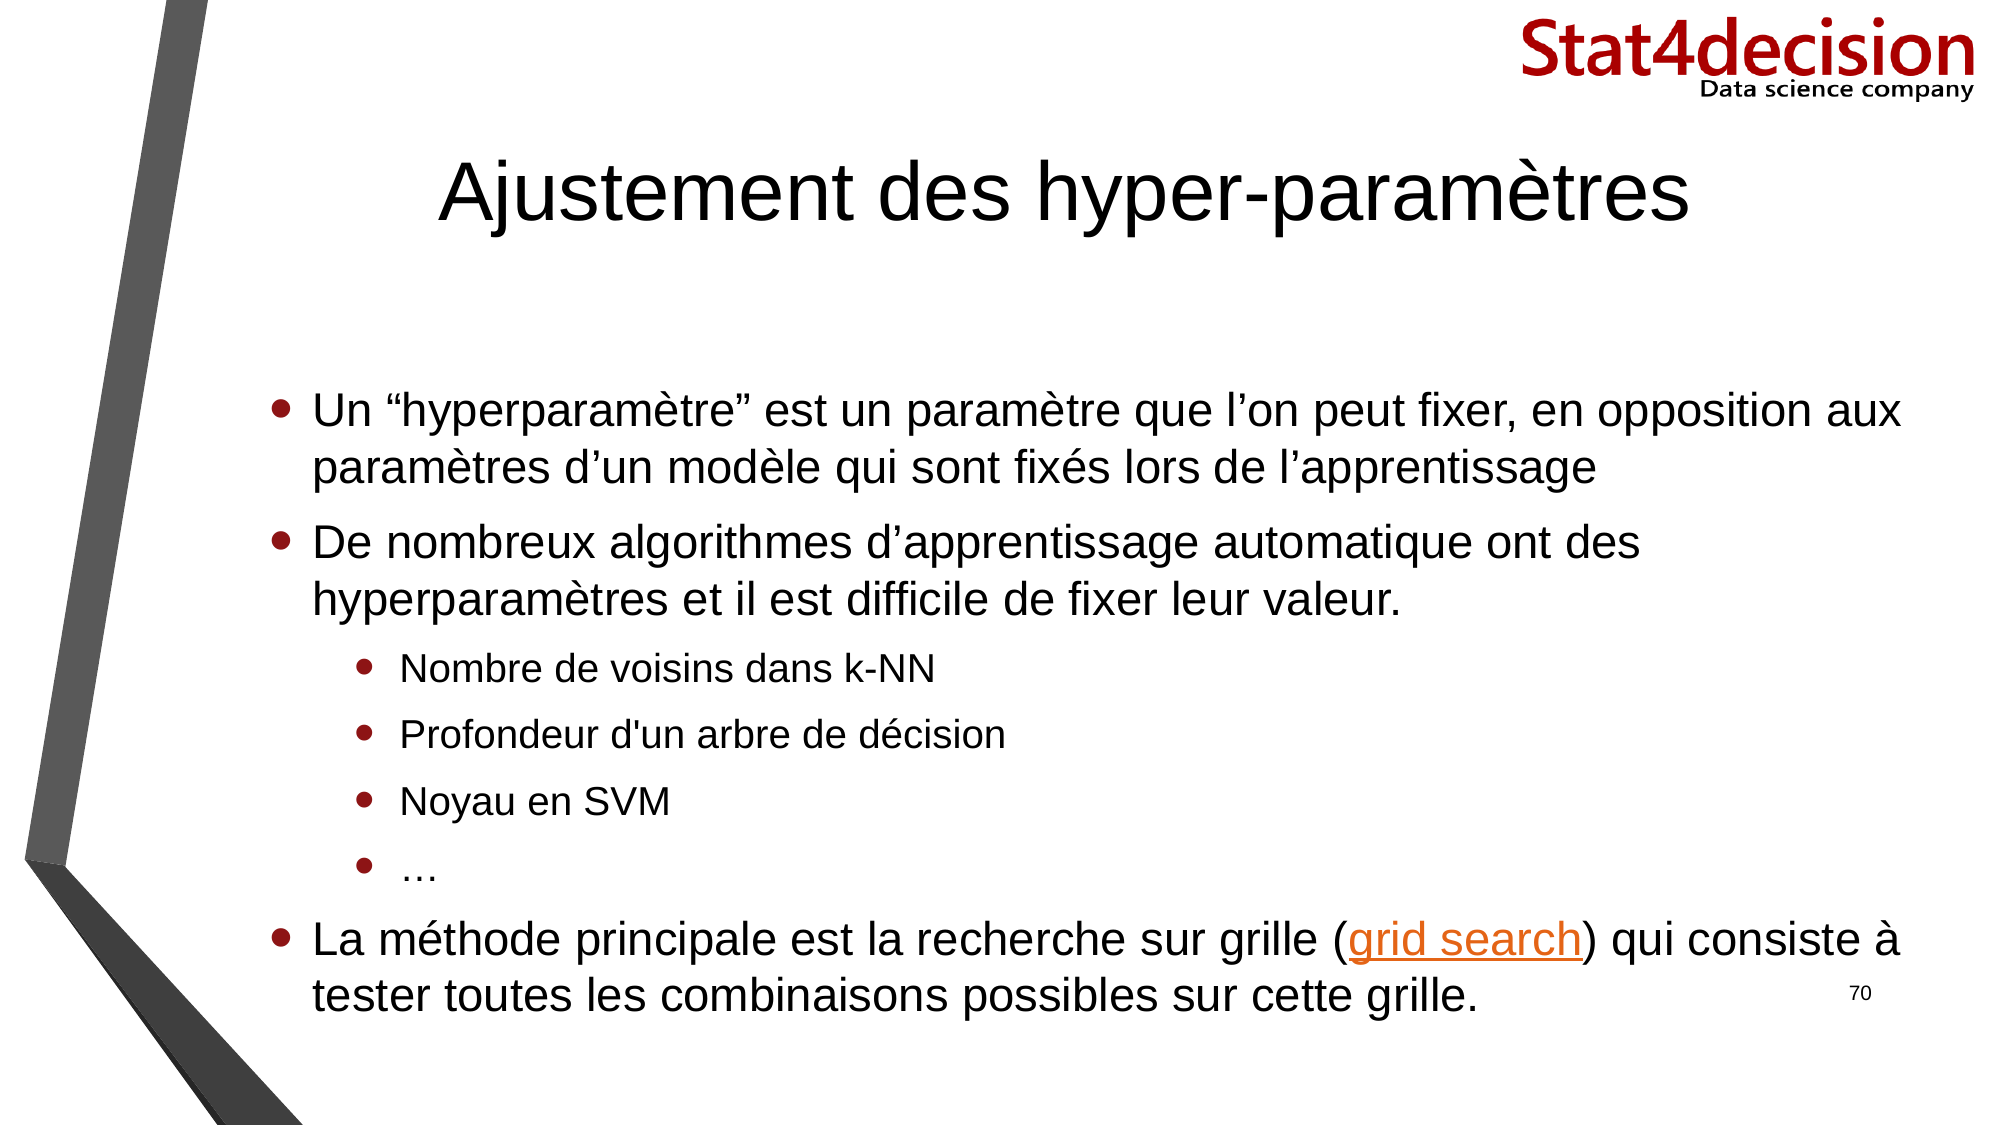

# Ajustement des hyper-paramètres

Un “hyperparamètre” est un paramètre que l’on peut fixer, en opposition aux paramètres d’un modèle qui sont fixés lors de l’apprentissage
De nombreux algorithmes d’apprentissage automatique ont des hyperparamètres et il est difficile de fixer leur valeur.
Nombre de voisins dans k-NN
Profondeur d'un arbre de décision
Noyau en SVM
…
La méthode principale est la recherche sur grille (grid search) qui consiste à tester toutes les combinaisons possibles sur cette grille.
70